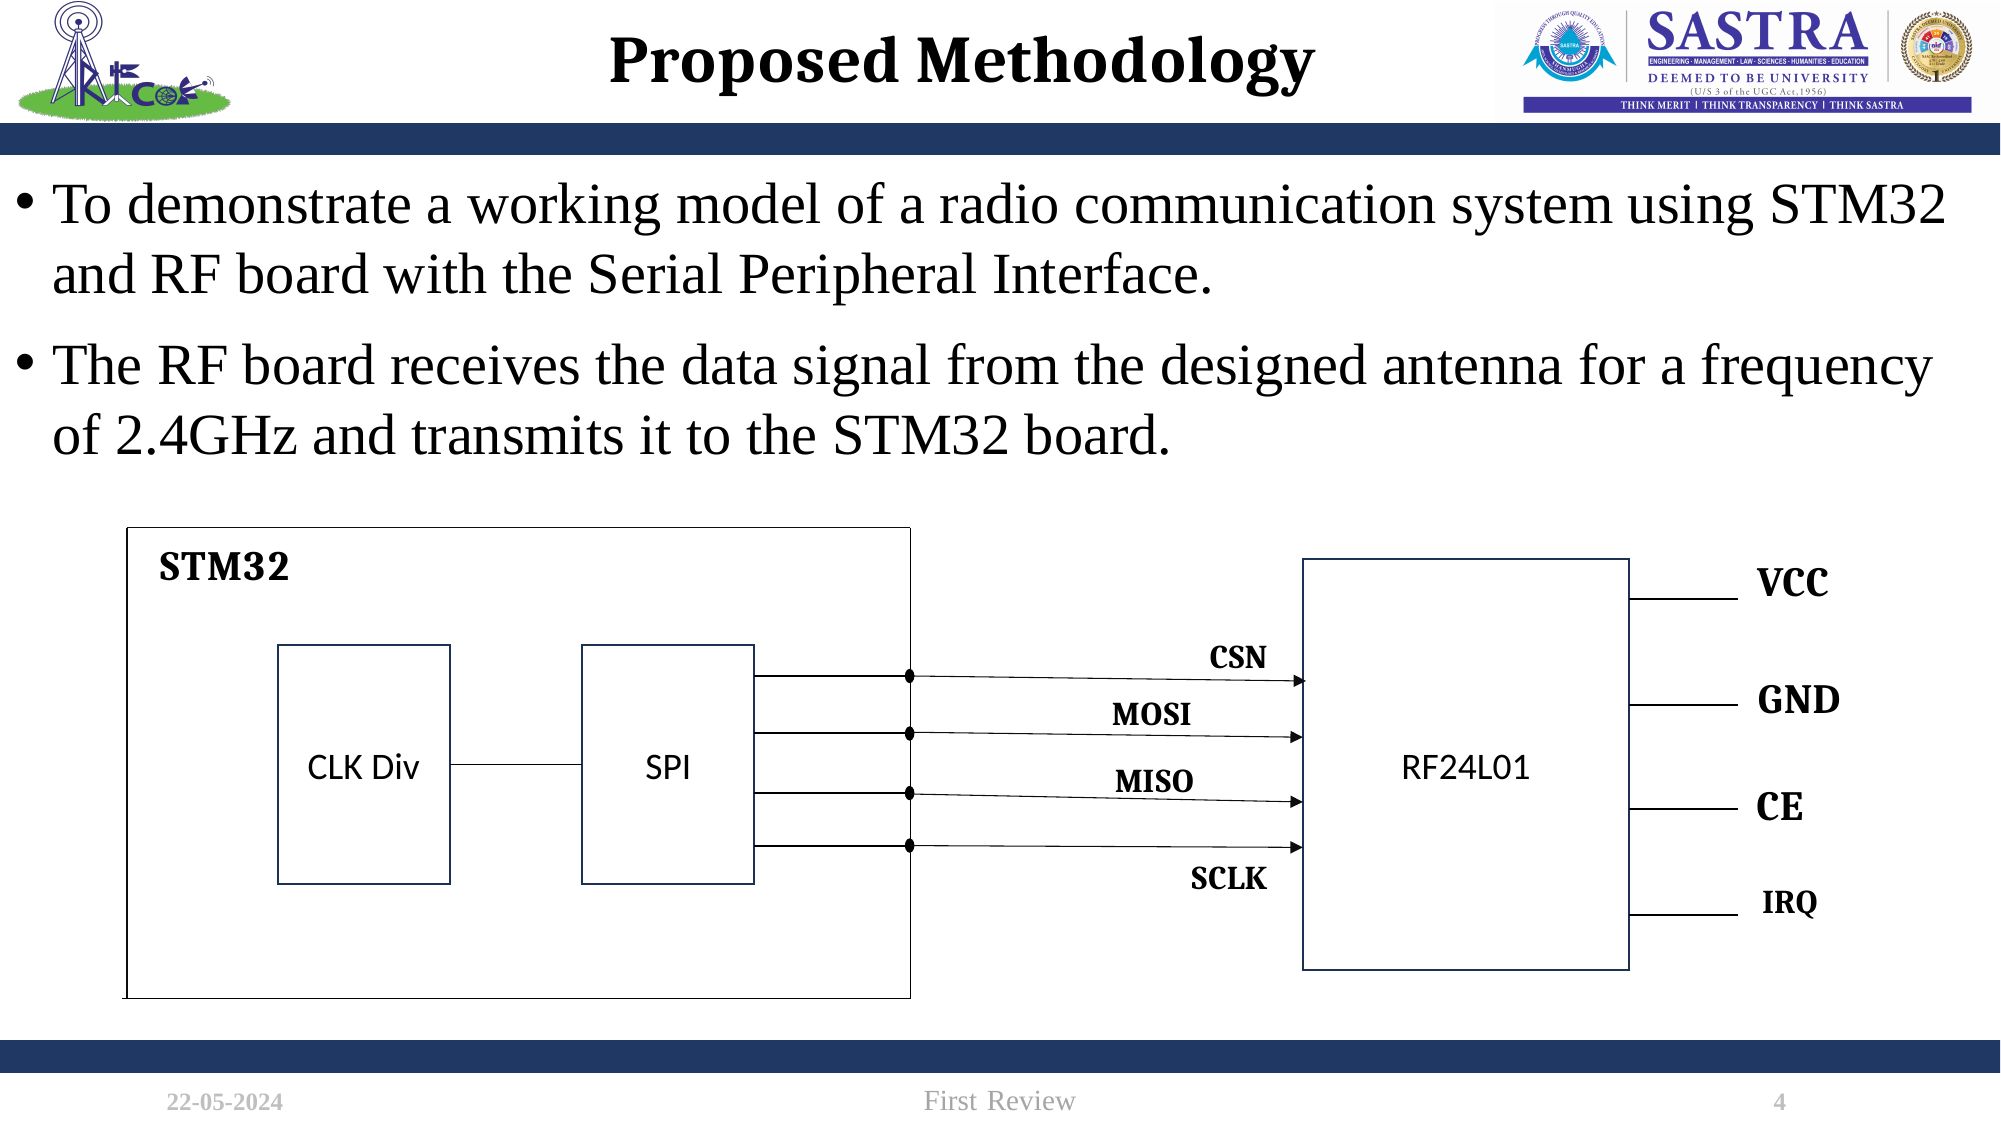

# Proposed Methodology
To demonstrate a working model of a radio communication system using STM32 and RF board with the Serial Peripheral Interface.
The RF board receives the data signal from the designed antenna for a frequency of 2.4GHz and transmits it to the STM32 board.

STM32
VCC
RF24L01
CSN
CLK Div
SPI

GND
MOSI

MISO
CE

SCLK
IRQ

First Review
22-05-2024
4